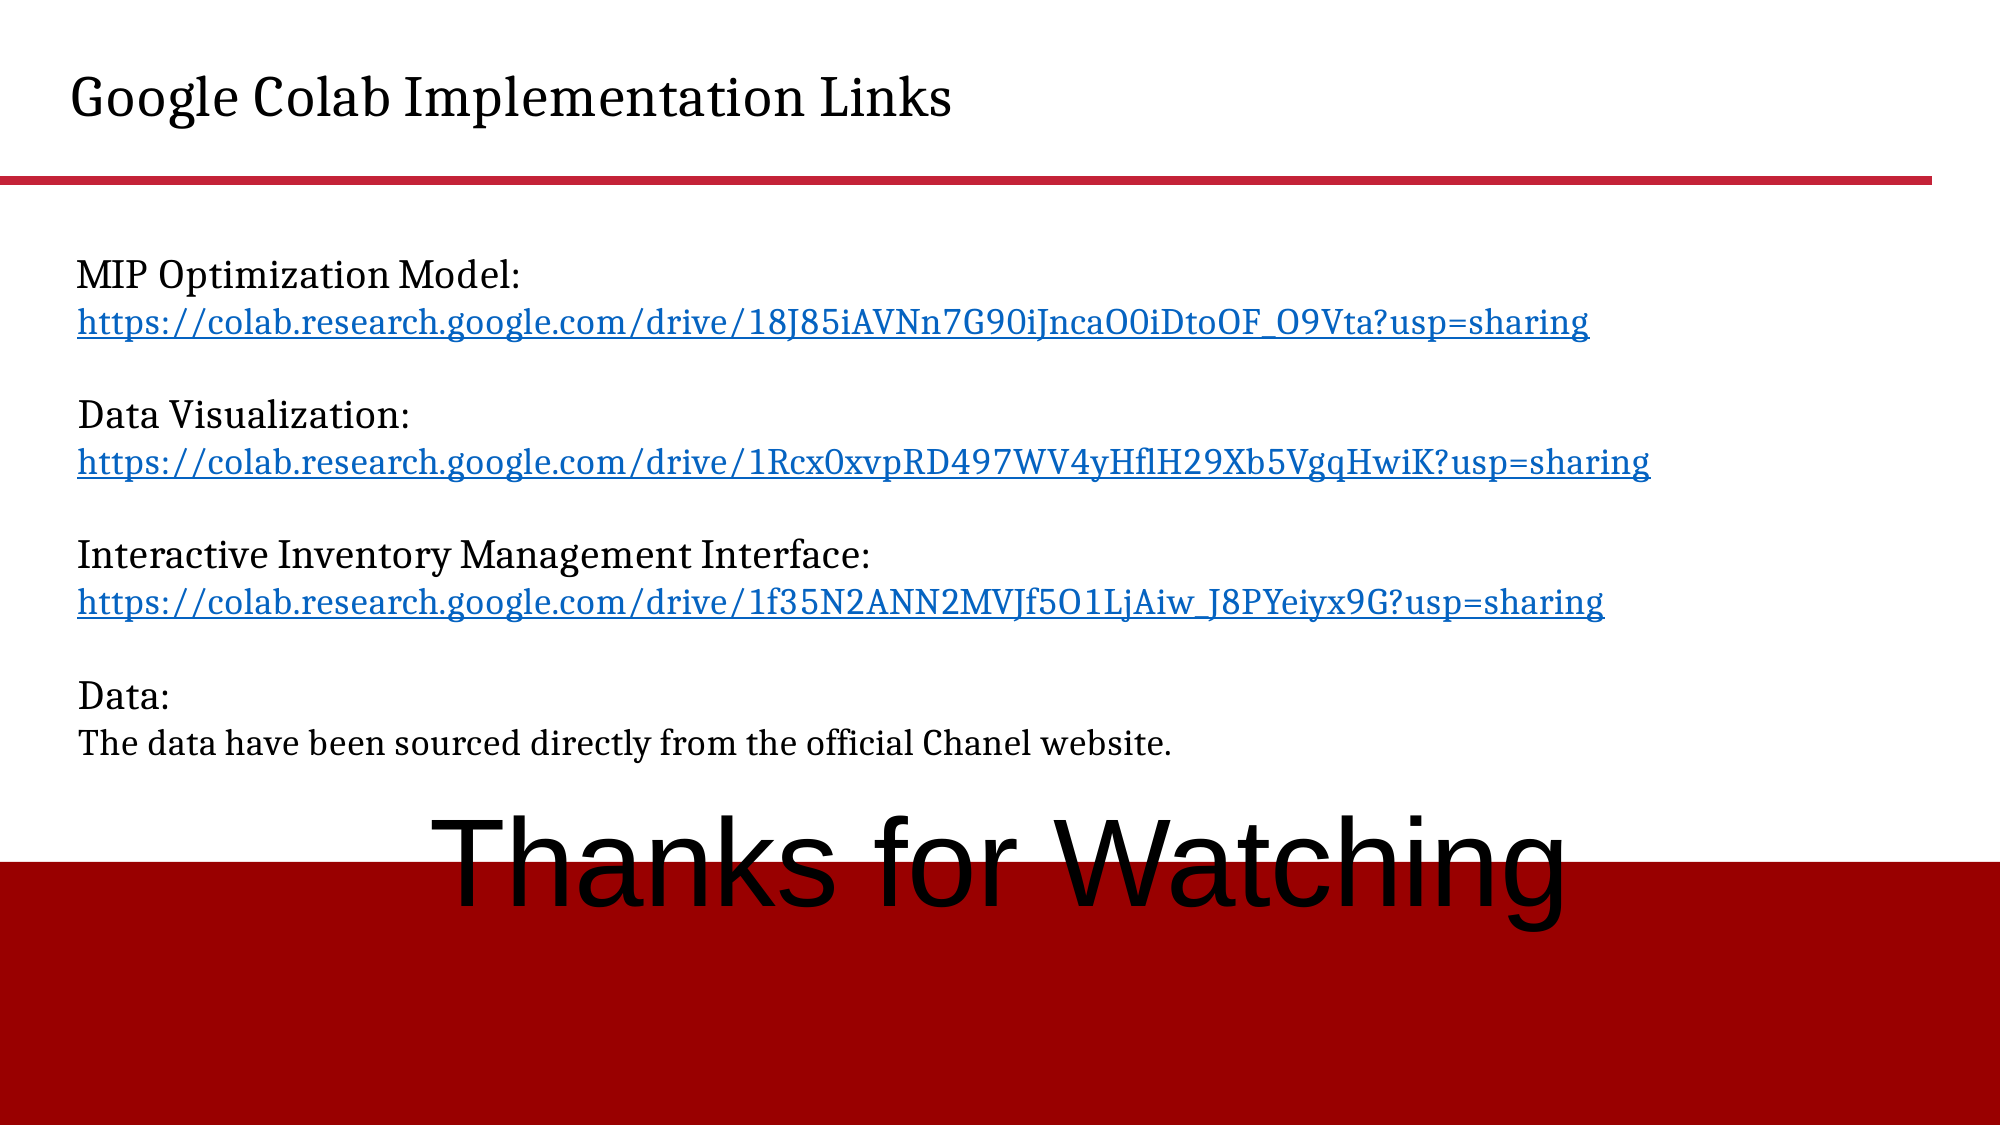

# Google Colab Implementation Links
MIP Optimization Model:
https://colab.research.google.com/drive/18J85iAVNn7G90iJncaO0iDtoOF_O9Vta?usp=sharing

Data Visualization:
https://colab.research.google.com/drive/1Rcx0xvpRD497WV4yHflH29Xb5VgqHwiK?usp=sharing

Interactive Inventory Management Interface:
https://colab.research.google.com/drive/1f35N2ANN2MVJf5O1LjAiw_J8PYeiyx9G?usp=sharing

Data:
The data have been sourced directly from the official Chanel website.
Thanks for Watching